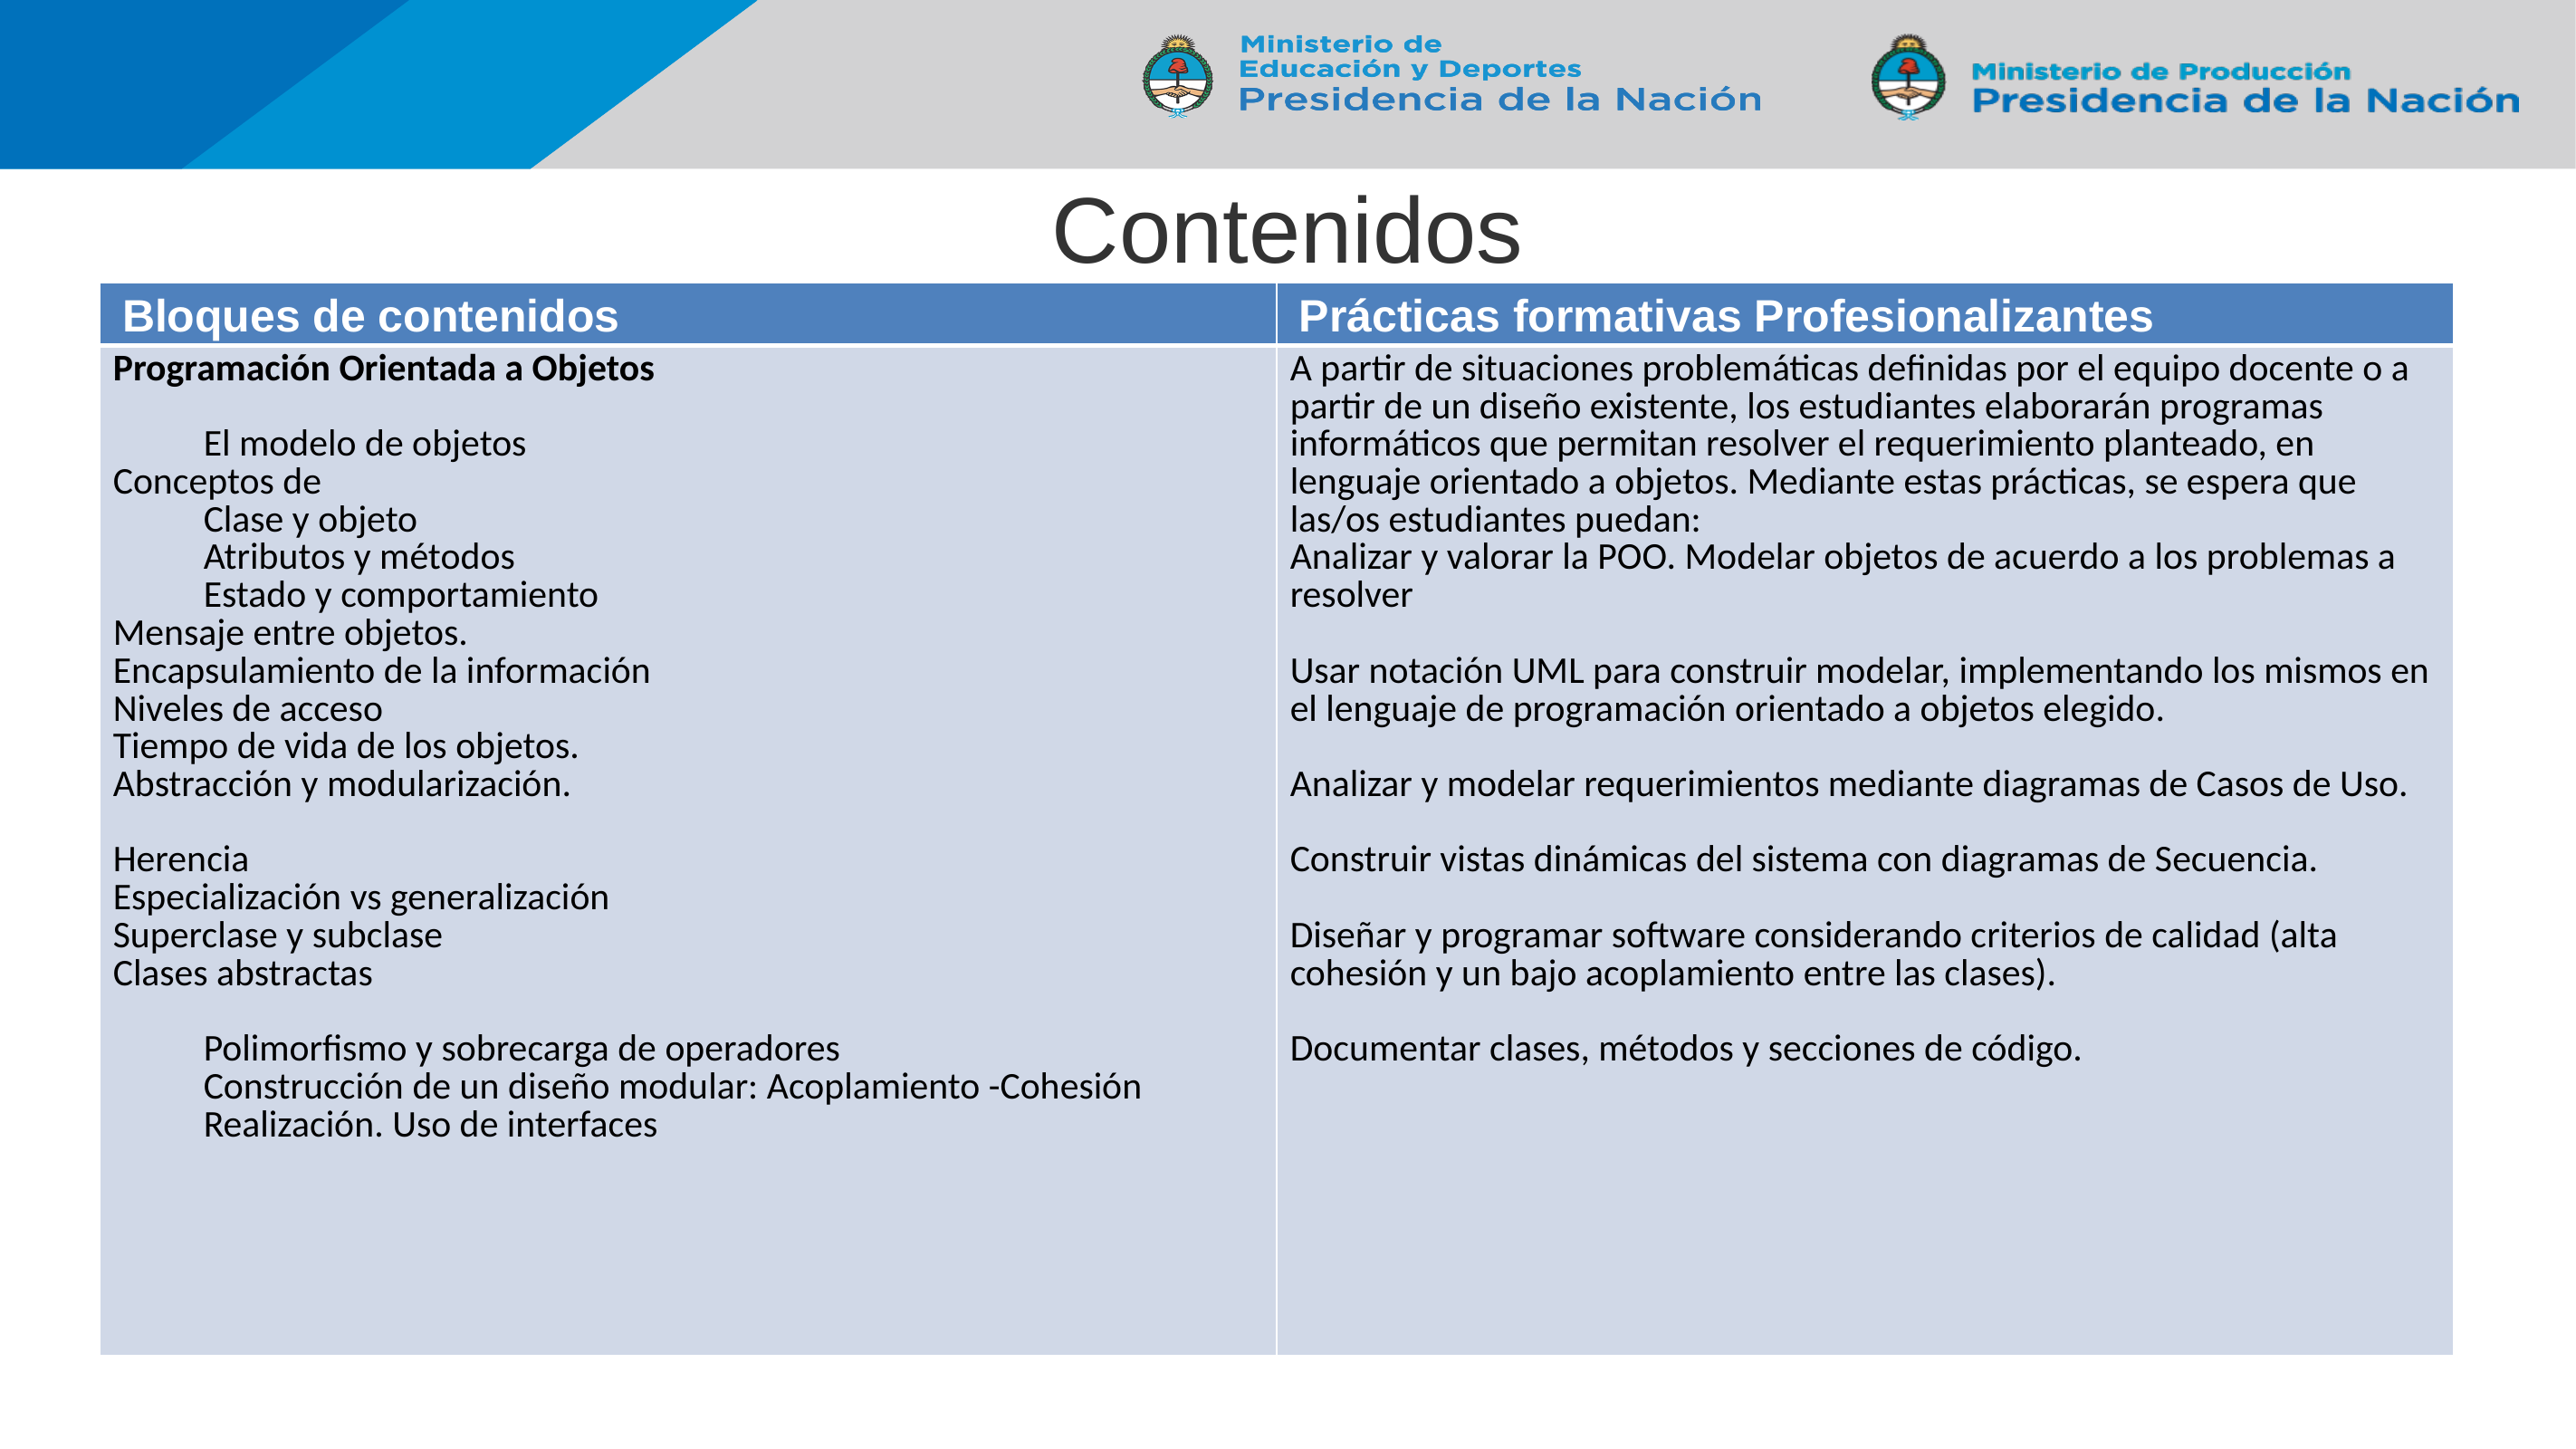

# Contenidos
| Bloques de contenidos | Prácticas formativas Profesionalizantes |
| --- | --- |
| Programación Orientada a Objetos   El modelo de objetos Conceptos de Clase y objeto Atributos y métodos Estado y comportamiento Mensaje entre objetos. Encapsulamiento de la información Niveles de acceso Tiempo de vida de los objetos. Abstracción y modularización.   Herencia Especialización vs generalización Superclase y subclase Clases abstractas   Polimorfismo y sobrecarga de operadores Construcción de un diseño modular: Acoplamiento -Cohesión Realización. Uso de interfaces | A partir de situaciones problemáticas definidas por el equipo docente o a partir de un diseño existente, los estudiantes elaborarán programas informáticos que permitan resolver el requerimiento planteado, en lenguaje orientado a objetos. Mediante estas prácticas, se espera que las/os estudiantes puedan: Analizar y valorar la POO. Modelar objetos de acuerdo a los problemas a resolver   Usar notación UML para construir modelar, implementando los mismos en el lenguaje de programación orientado a objetos elegido.   Analizar y modelar requerimientos mediante diagramas de Casos de Uso.   Construir vistas dinámicas del sistema con diagramas de Secuencia.   Diseñar y programar software considerando criterios de calidad (alta cohesión y un bajo acoplamiento entre las clases).   Documentar clases, métodos y secciones de código. |